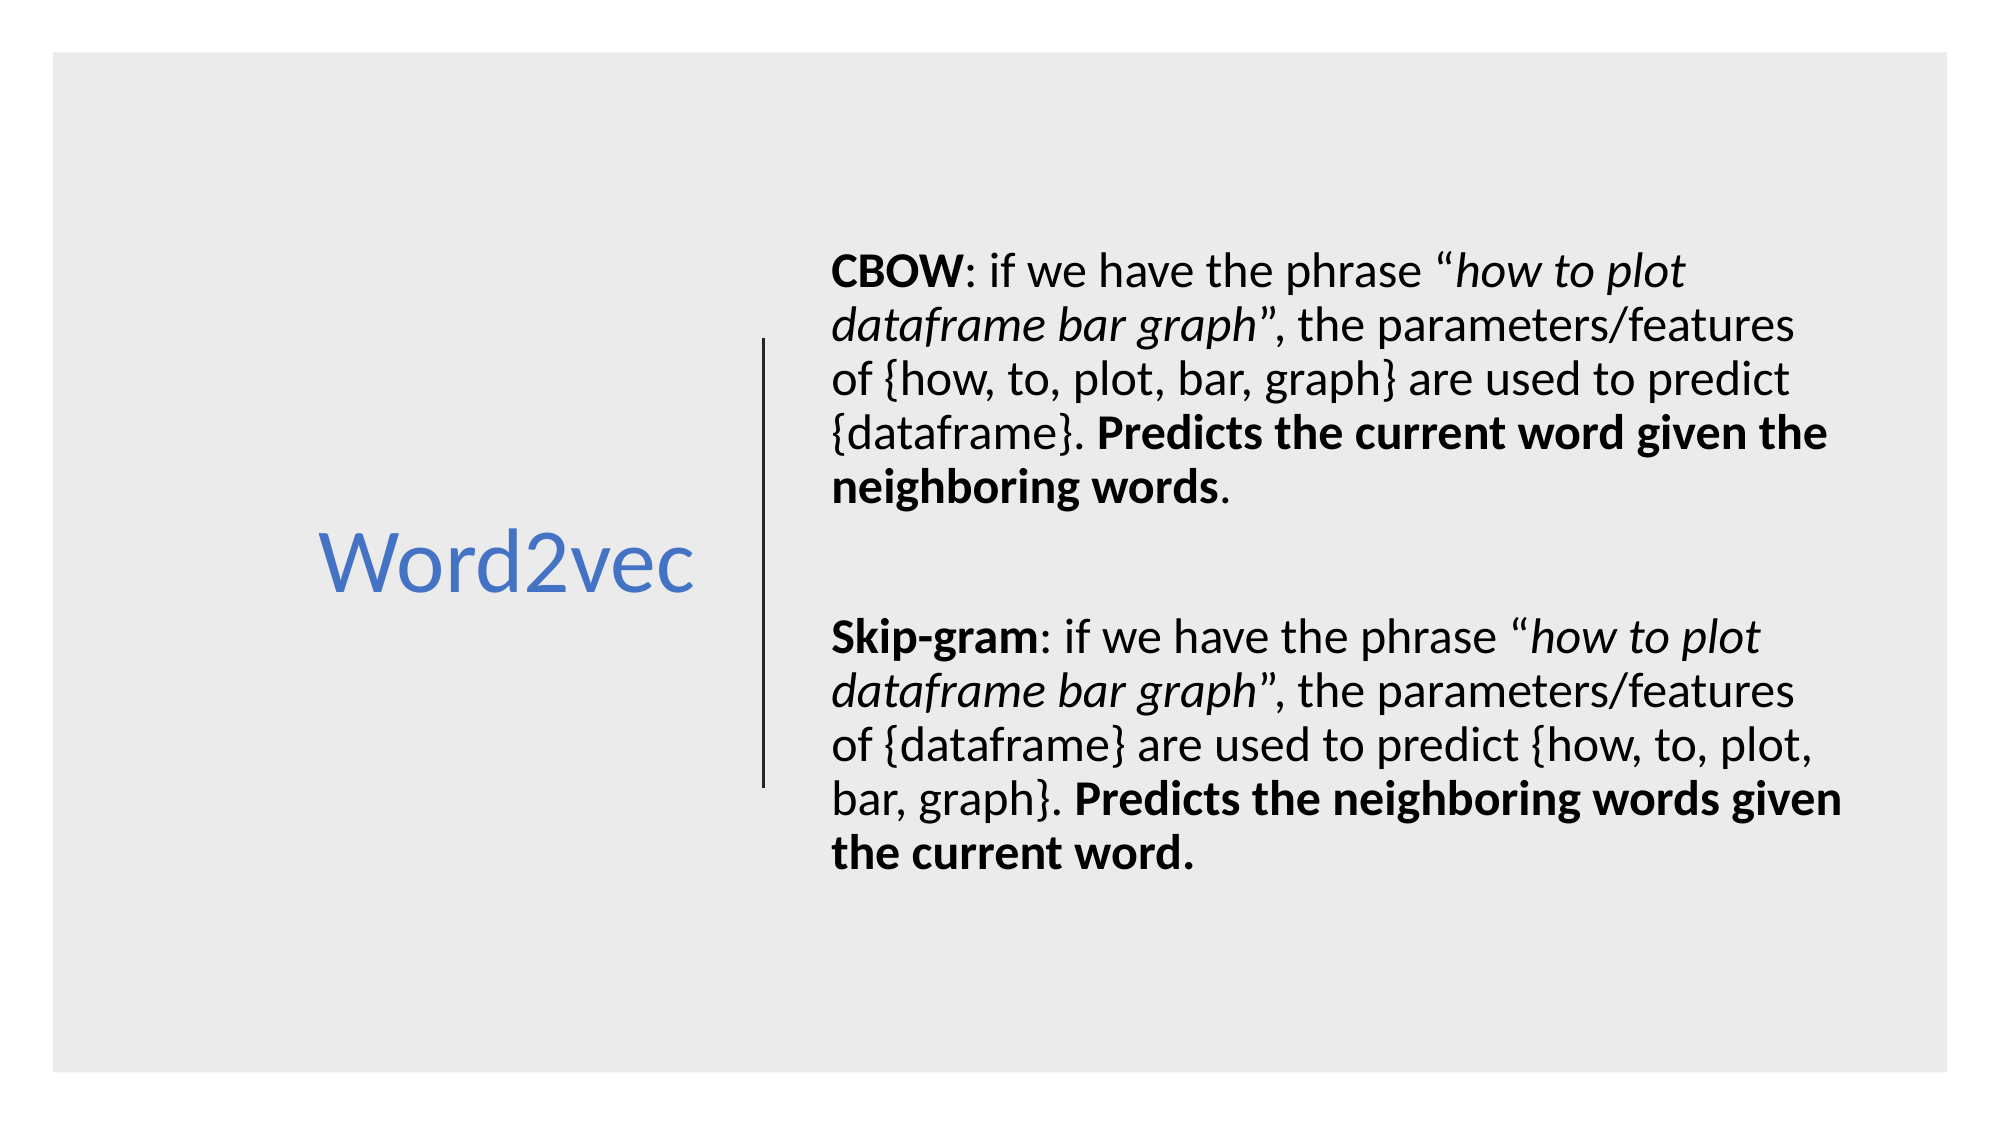

# Word2vec
CBOW: if we have the phrase “how to plot dataframe bar graph”, the parameters/features of {how, to, plot, bar, graph} are used to predict {dataframe}. Predicts the current word given the neighboring words.

Skip-gram: if we have the phrase “how to plot dataframe bar graph”, the parameters/features of {dataframe} are used to predict {how, to, plot, bar, graph}. Predicts the neighboring words given the current word.